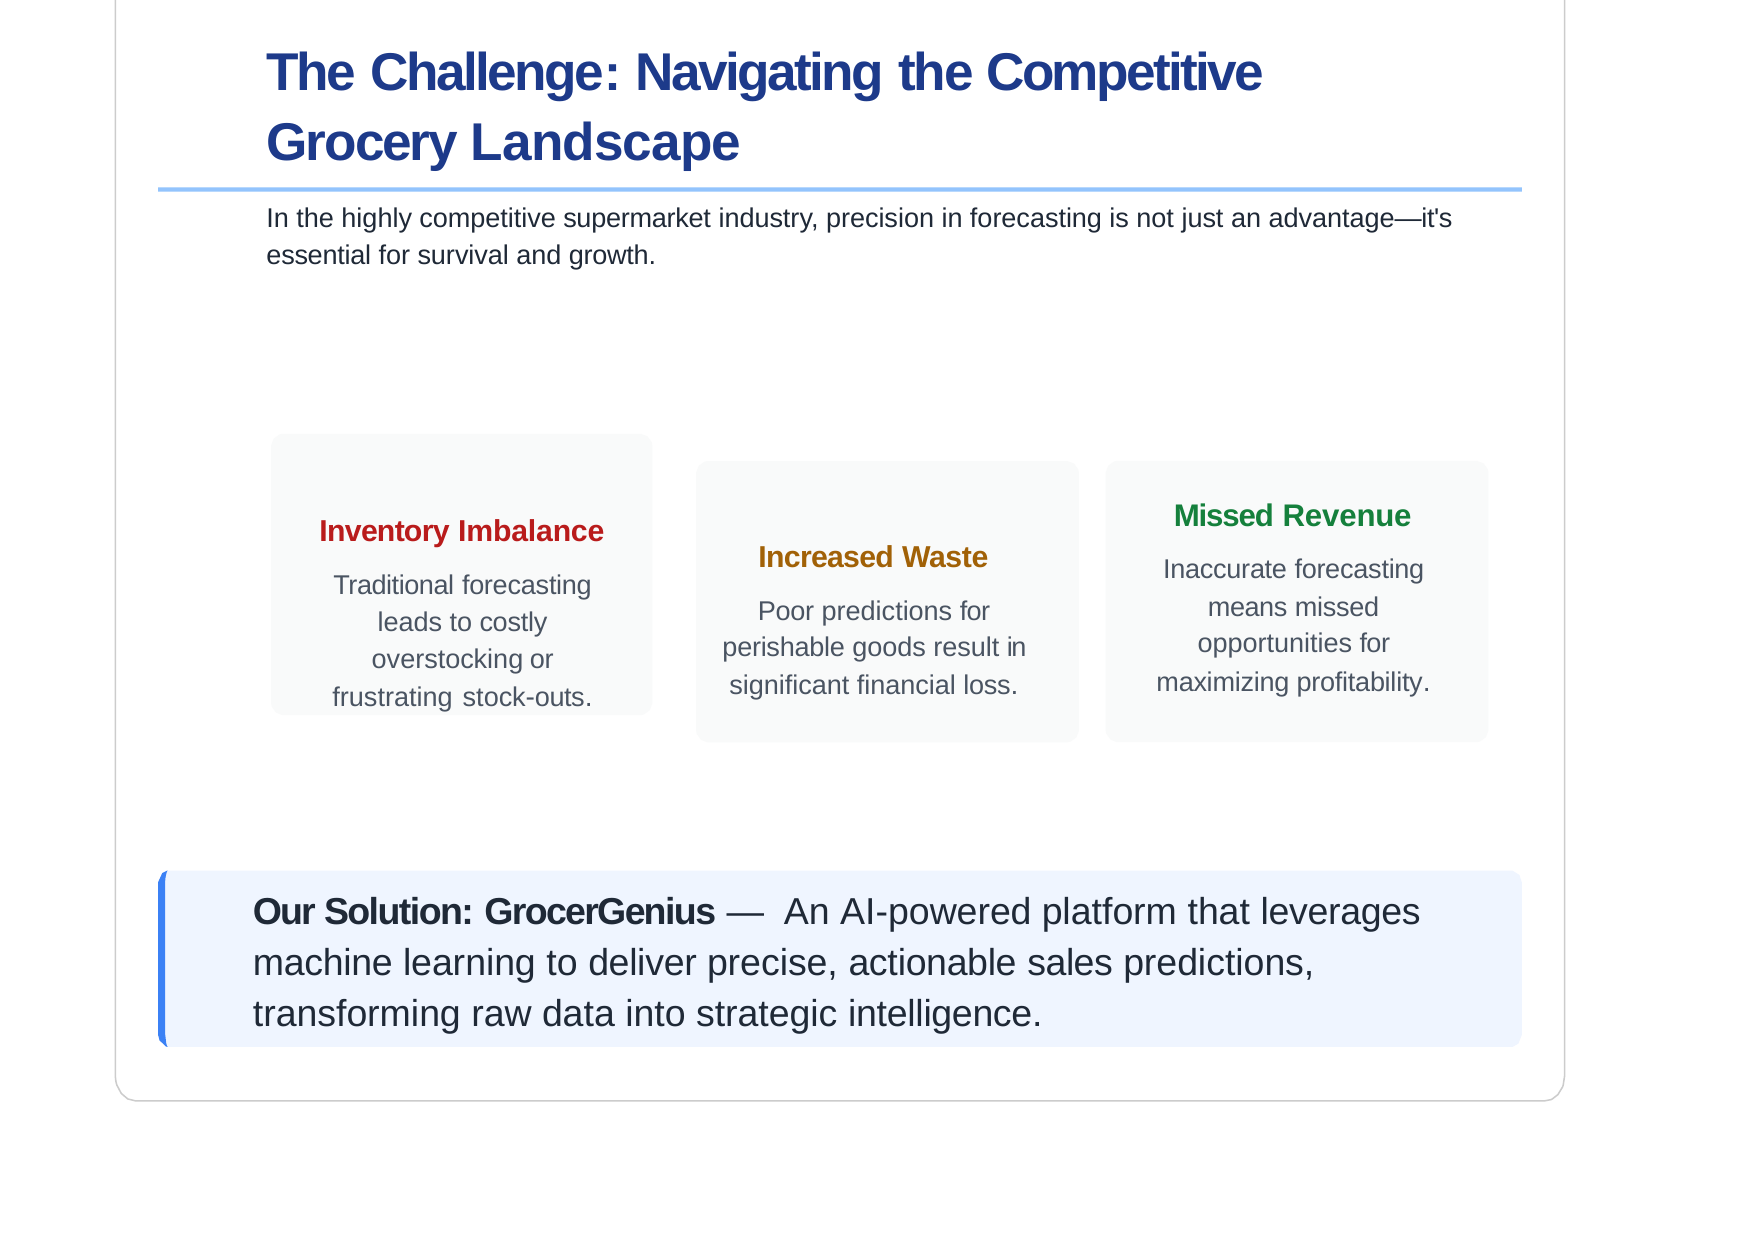

# The Challenge: Navigating the Competitive Grocery Landscape
In the highly competitive supermarket industry, precision in forecasting is not just an advantage—it's essential for survival and growth.

Missed Revenue
Inaccurate forecasting means missed opportunities for maximizing profitability.
Inventory Imbalance
Traditional forecasting leads to costly overstocking or frustrating stock-outs.
Increased Waste
Poor predictions for perishable goods result in significant financial loss.
Our Solution: GrocerGenius — An AI-powered platform that leverages machine learning to deliver precise, actionable sales predictions, transforming raw data into strategic intelligence.